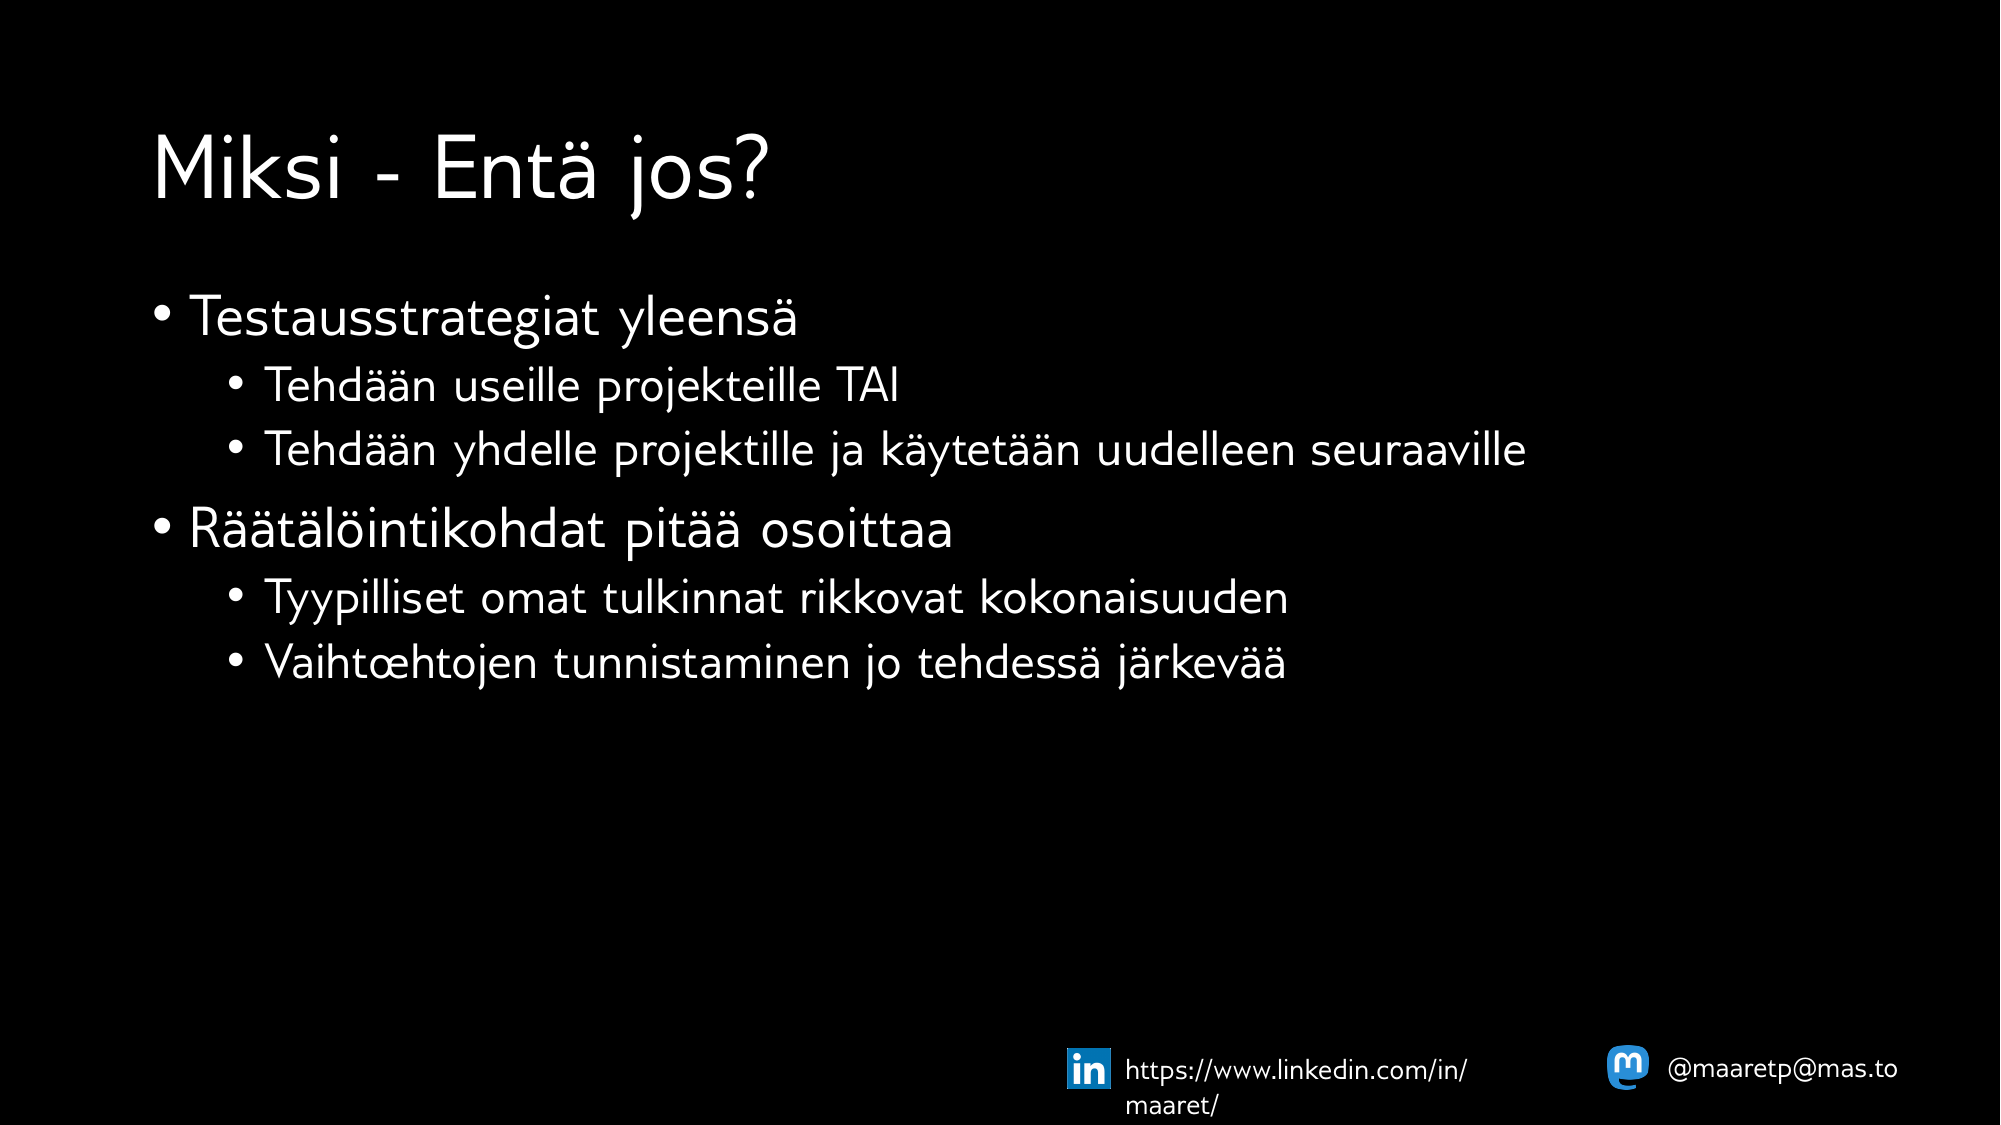

# Miksi - Entä jos?
Testausstrategiat yleensä
Tehdään useille projekteille TAI
Tehdään yhdelle projektille ja käytetään uudelleen seuraaville
Räätälöintikohdat pitää osoittaa
Tyypilliset omat tulkinnat rikkovat kokonaisuuden
Vaihtoehtojen tunnistaminen jo tehdessä järkevää